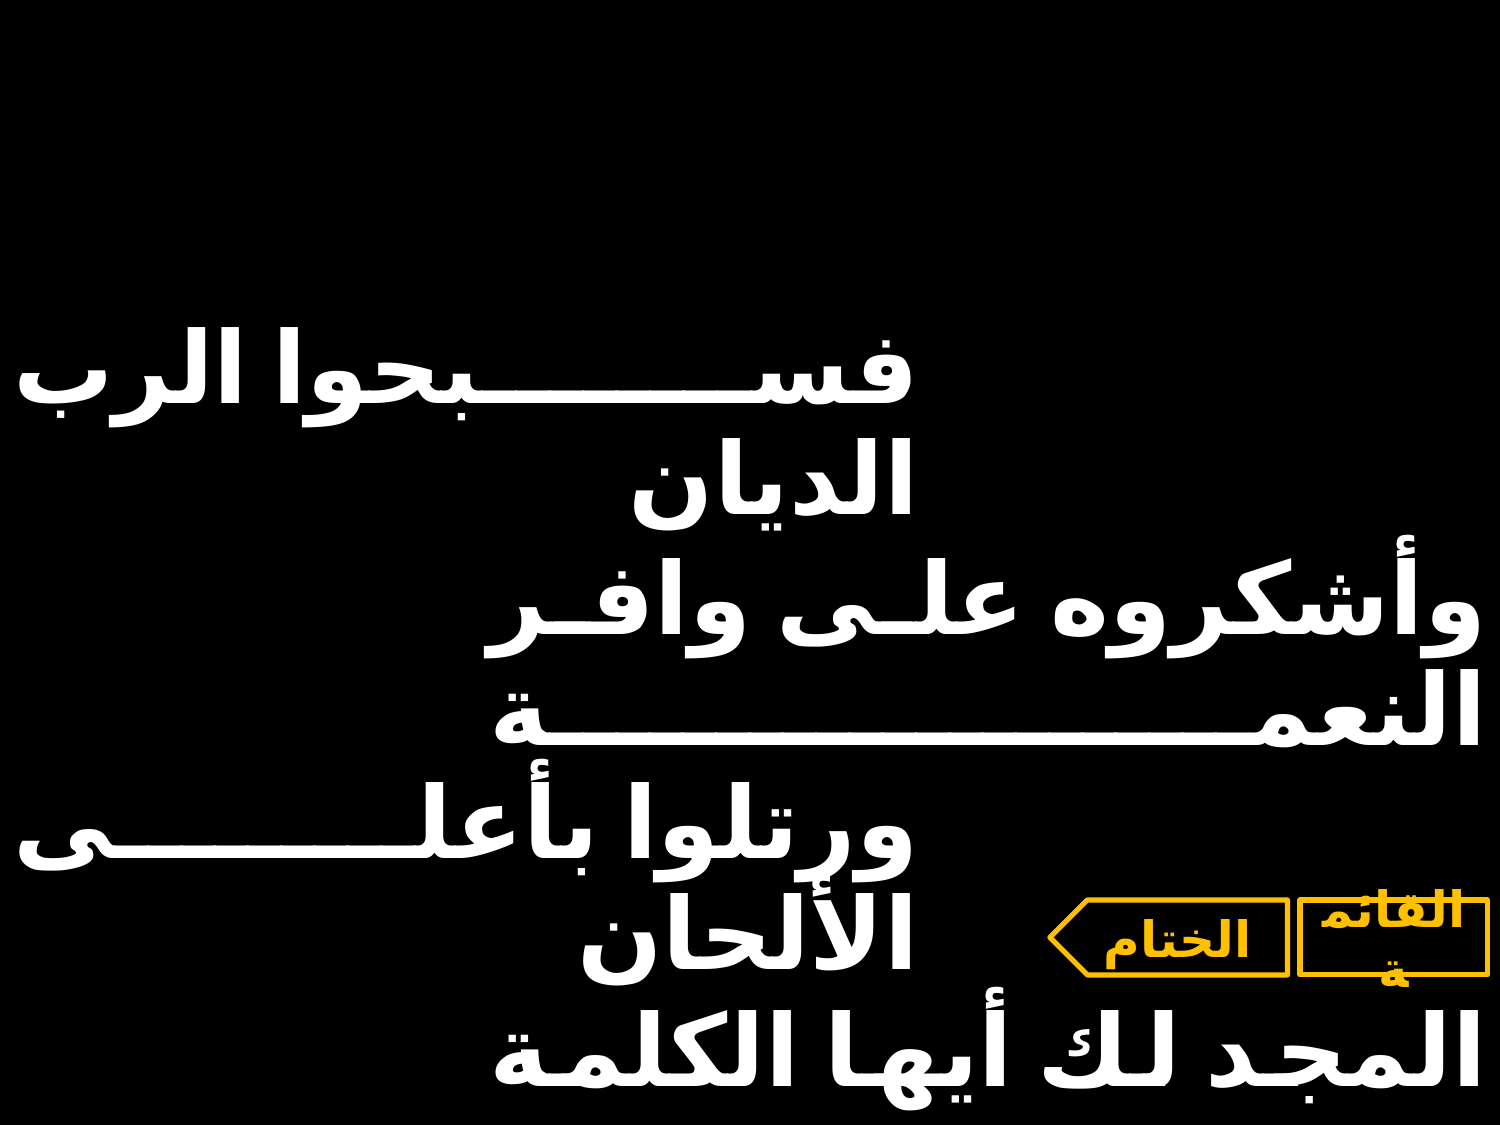

| فسبحوا الرب الديان |  |  |
| --- | --- | --- |
|  | وأشكروه على وافر النعمة |  |
| ورتلوا بأعلى الألحان |  |  |
|  | المجد لك أيها الكلمة |  |
الختام
القائمة